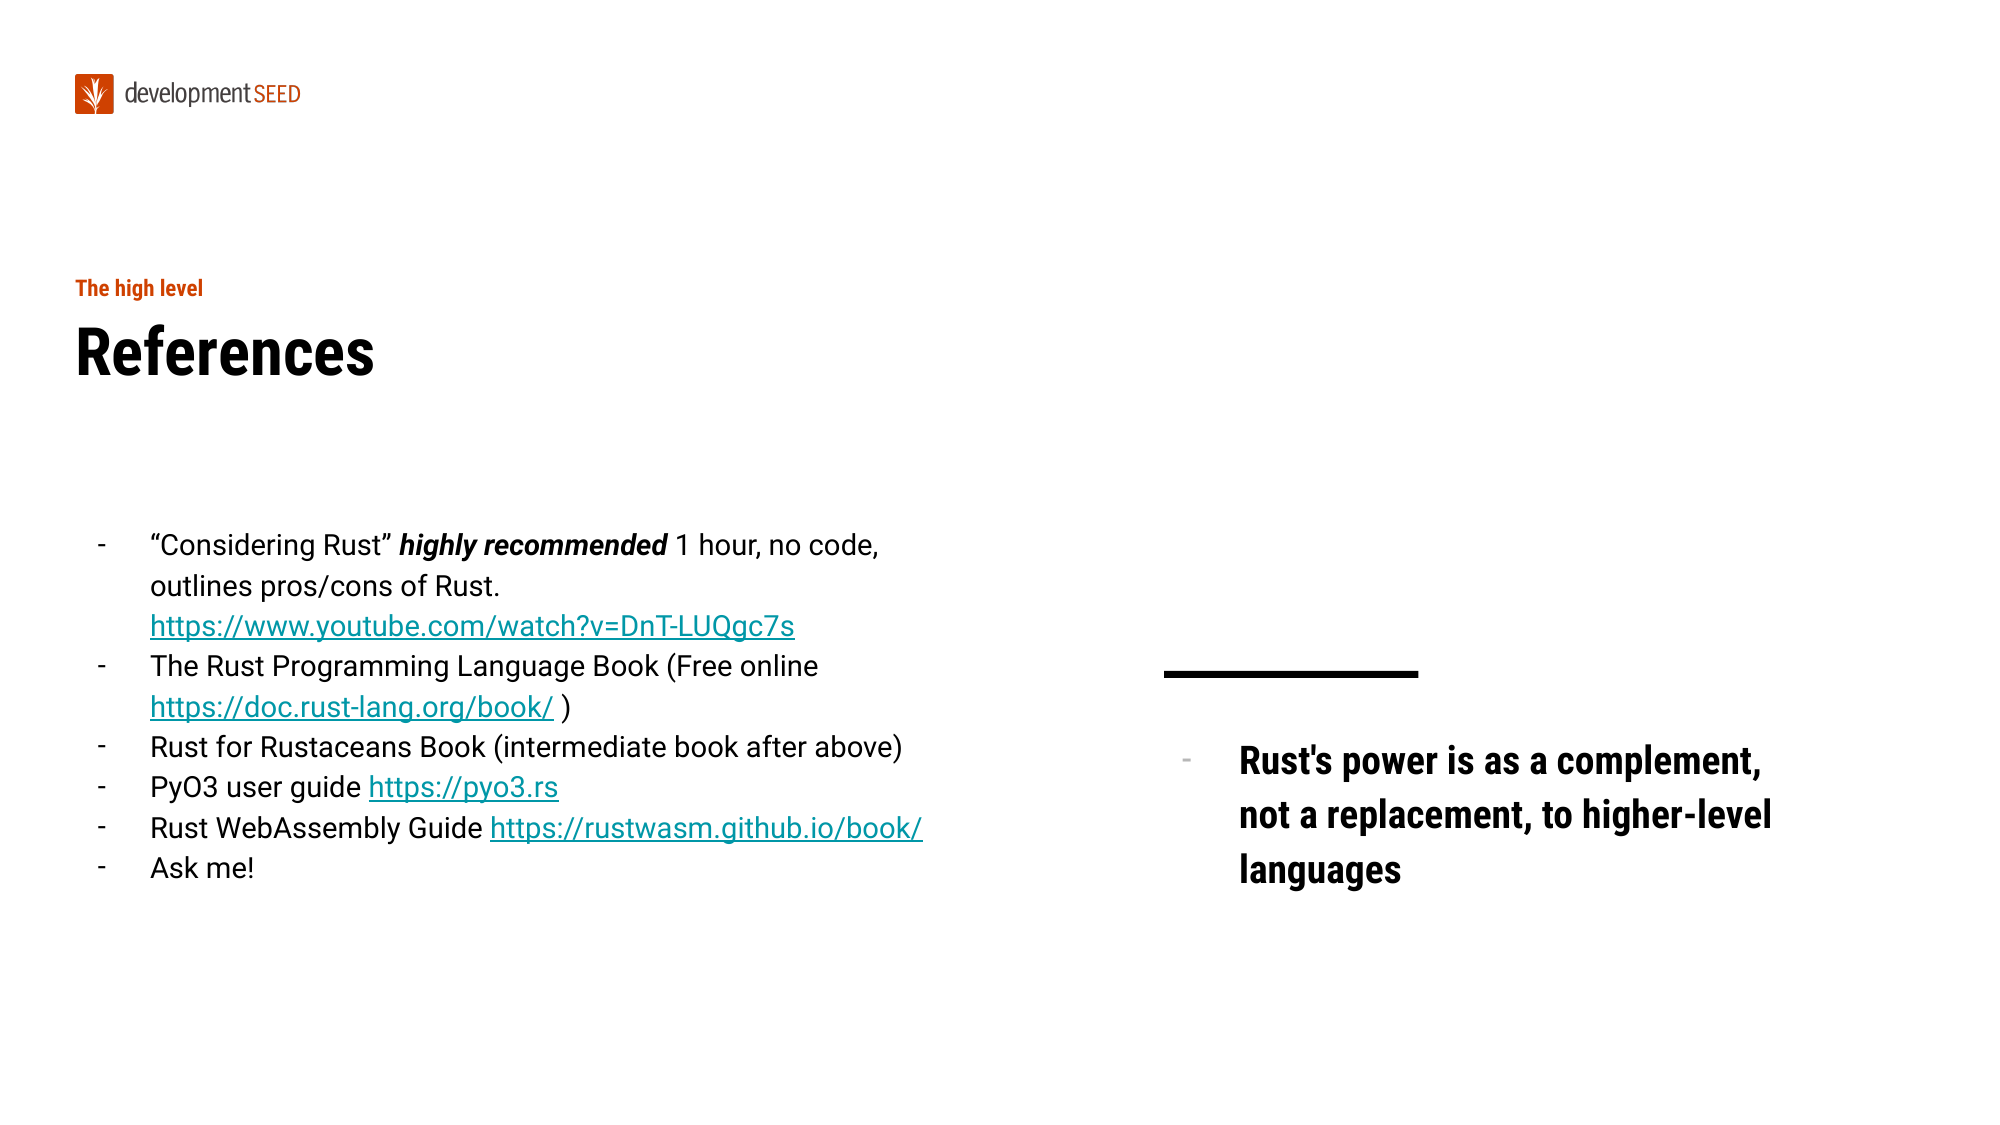

# The high level
References
“Considering Rust” highly recommended 1 hour, no code, outlines pros/cons of Rust. https://www.youtube.com/watch?v=DnT-LUQgc7s
The Rust Programming Language Book (Free online https://doc.rust-lang.org/book/ )
Rust for Rustaceans Book (intermediate book after above)
PyO3 user guide https://pyo3.rs
Rust WebAssembly Guide https://rustwasm.github.io/book/
Ask me!
Rust's power is as a complement, not a replacement, to higher-level languages